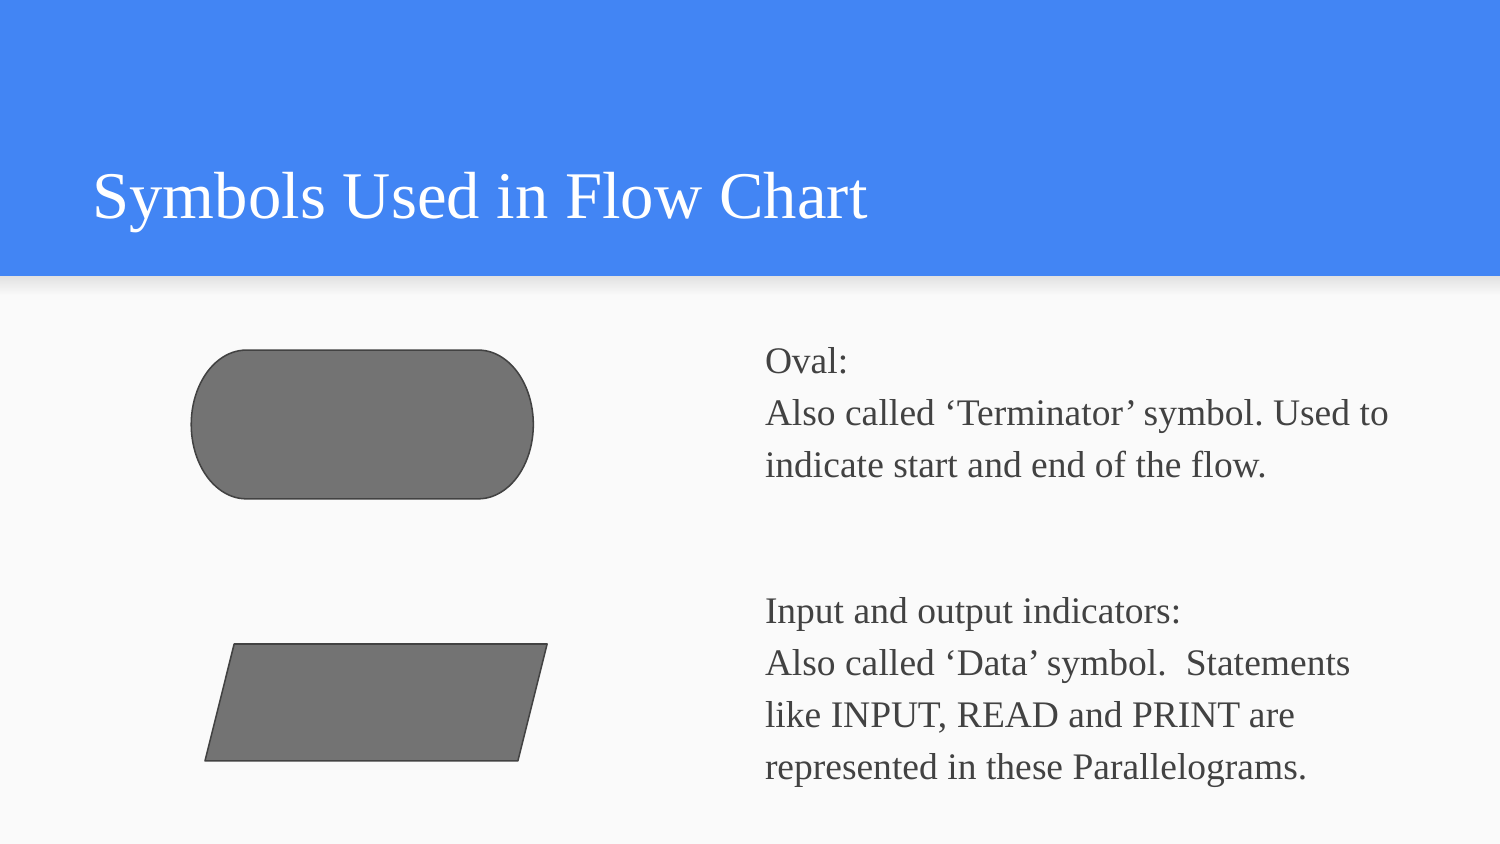

# Symbols Used in Flow Chart
Oval:
Also called ‘Terminator’ symbol. Used to indicate start and end of the flow.

Input and output indicators:
Also called ‘Data’ symbol.  Statements like INPUT, READ and PRINT are represented in these Parallelograms.